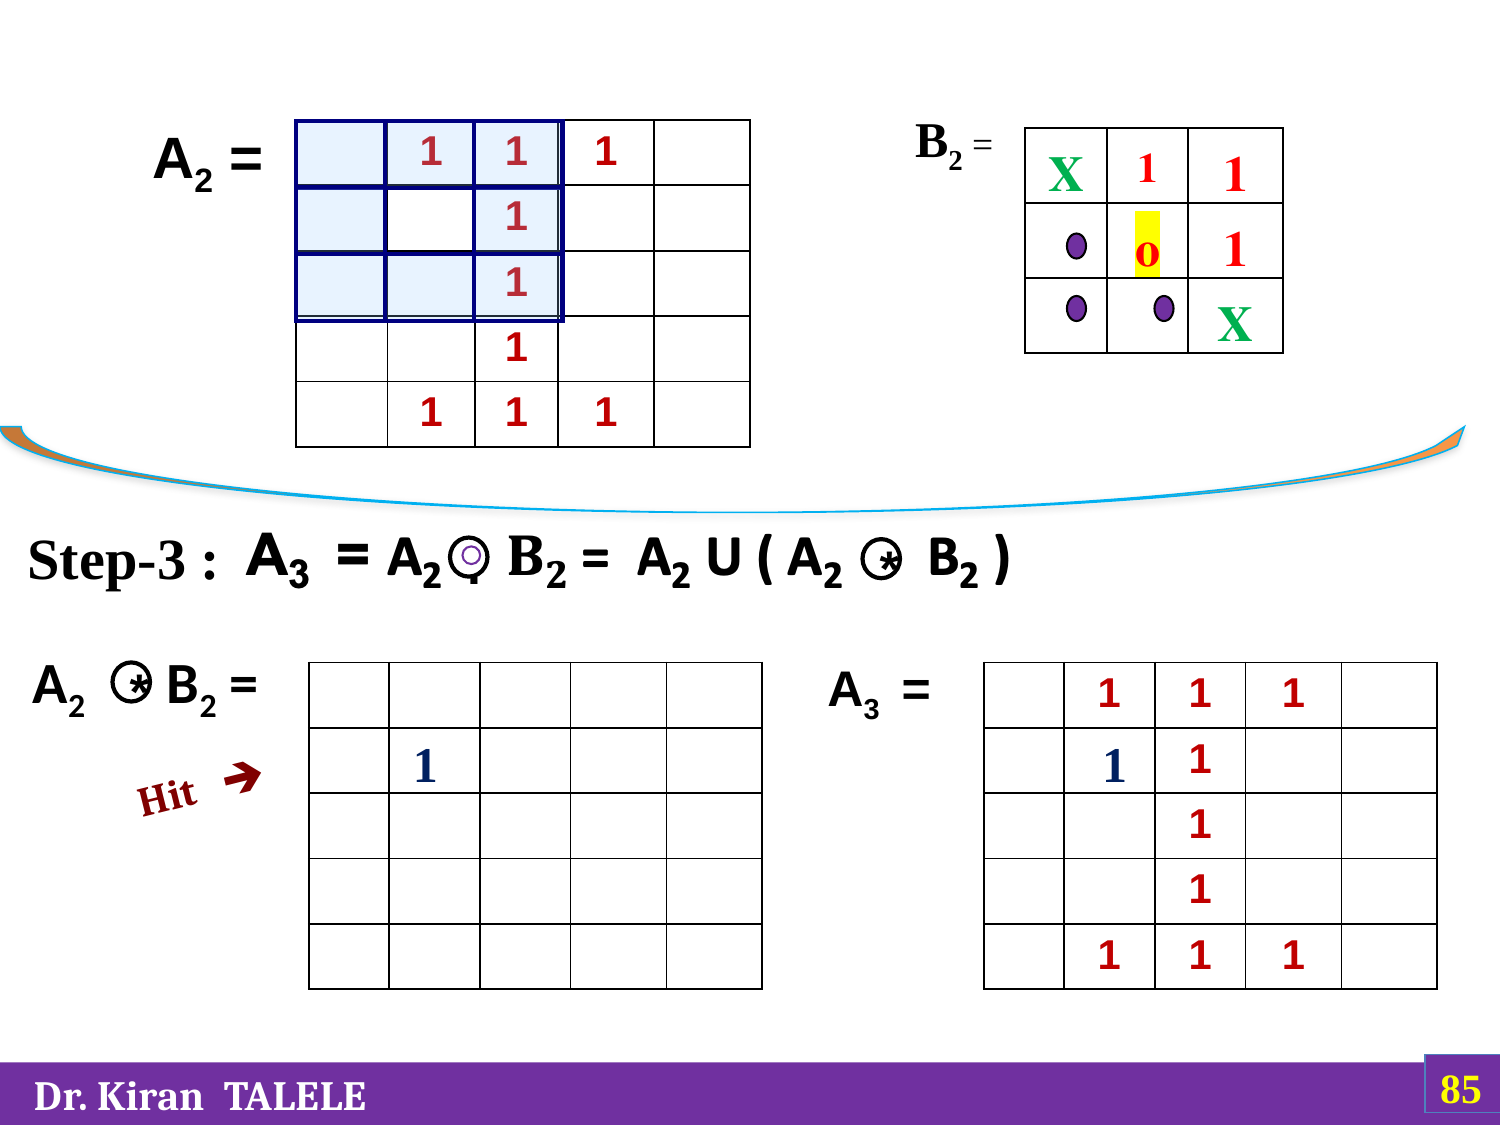

B2 =
A2 =
|  | 1 | 1 | 1 |  |
| --- | --- | --- | --- | --- |
|  |  | 1 |  |  |
|  |  | 1 |  |  |
|  |  | 1 |  |  |
|  | 1 | 1 | 1 |  |

| X | 1 | 1 |
| --- | --- | --- |
|  | o | 1 |
|  |  | X |

Step-3 :

*

.

A2       B2 =
A3  =

*
|  |  |  |  |  |
| --- | --- | --- | --- | --- |
|  |  |  |  |  |
|  |  |  |  |  |
|  |  |  |  |  |
|  |  |  |  |  |
|  | 1 | 1 | 1 |  |
| --- | --- | --- | --- | --- |
|  |  | 1 |  |  |
|  |  | 1 |  |  |
|  |  | 1 |  |  |
|  | 1 | 1 | 1 |  |
 1
 1
 Hit   🡺
85
  Dr. Kiran  TALELE